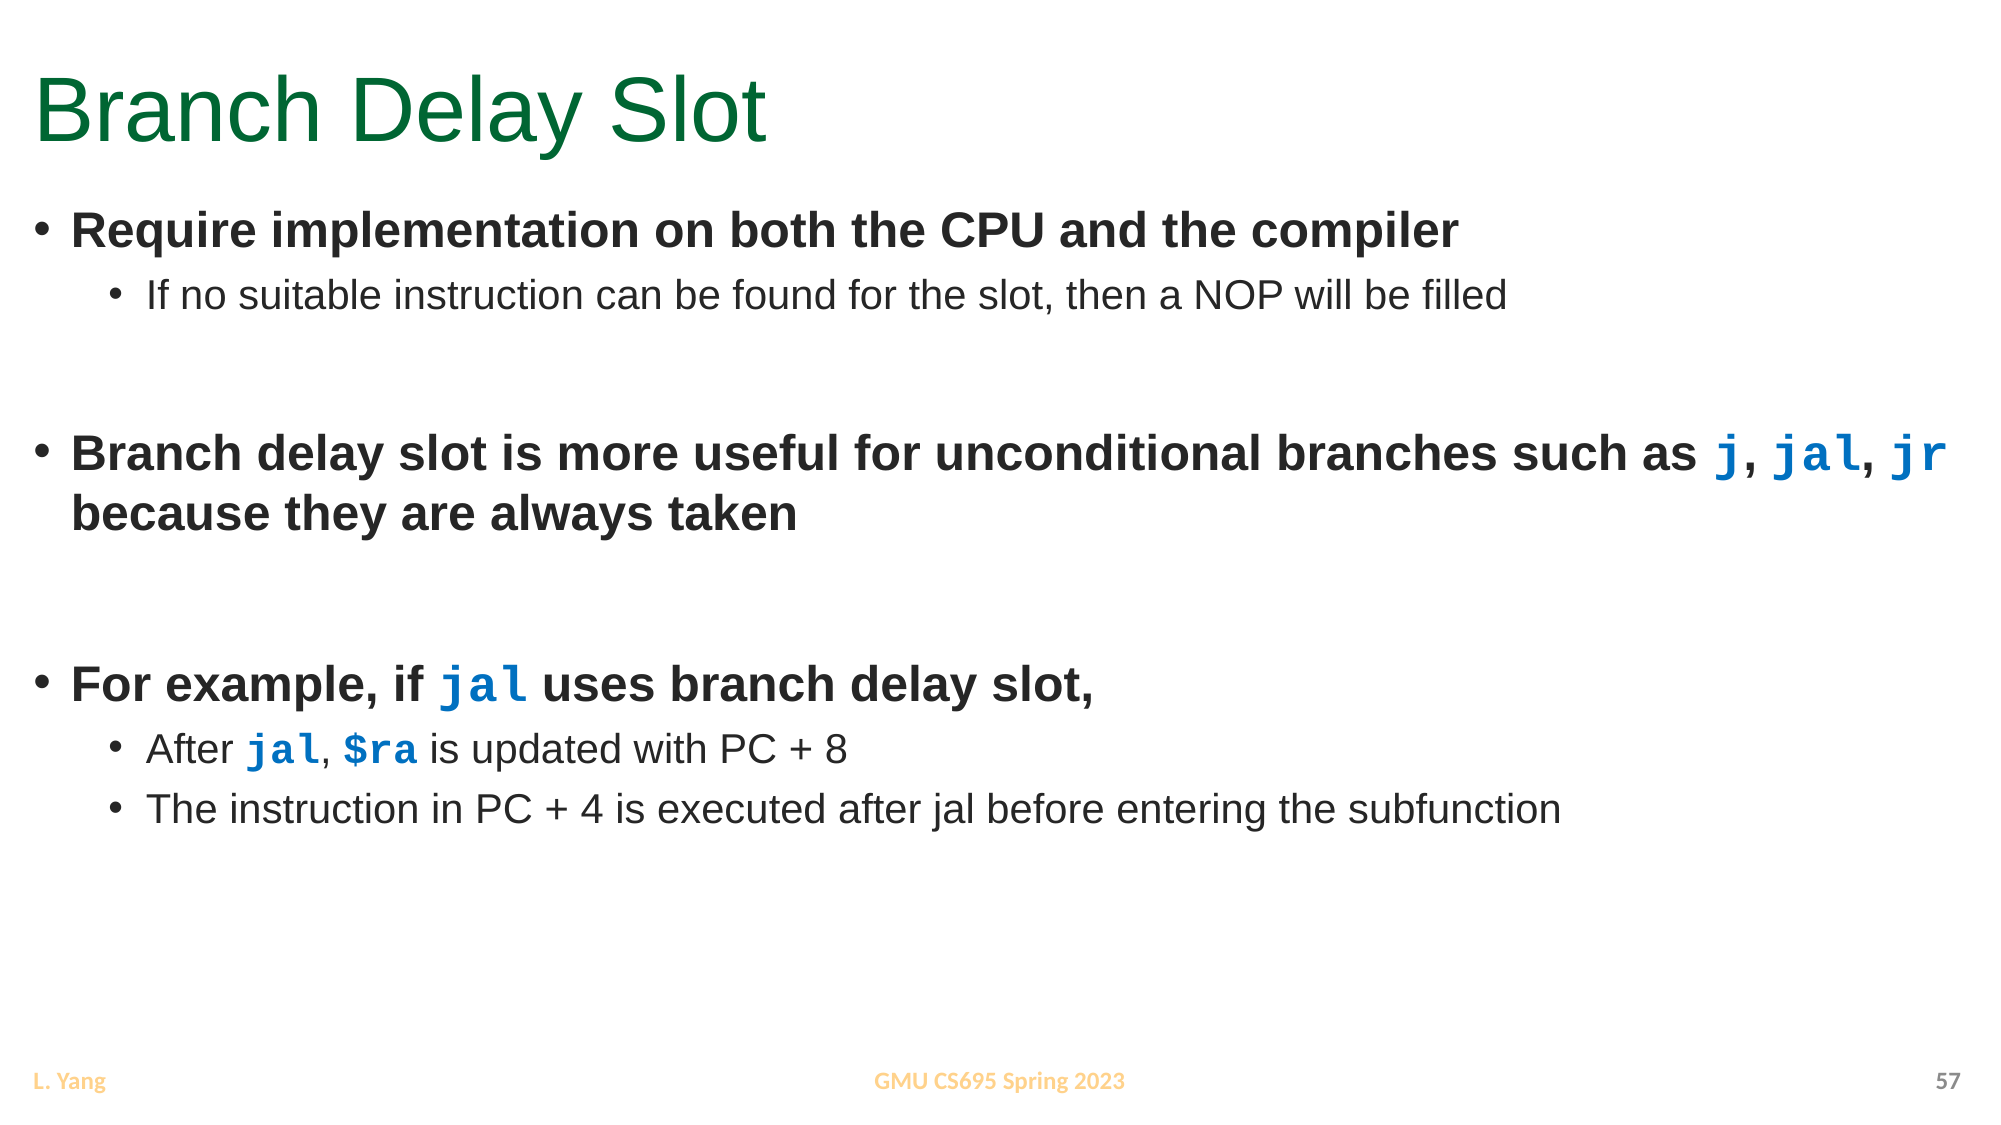

# Branch Delay Slot
Require implementation on both the CPU and the compiler
If no suitable instruction can be found for the slot, then a NOP will be filled

Branch delay slot is more useful for unconditional branches such as j, jal, jr because they are always taken

For example, if jal uses branch delay slot,
After jal, $ra is updated with PC + 8
The instruction in PC + 4 is executed after jal before entering the subfunction
57
GMU CS695 Spring 2023
L. Yang